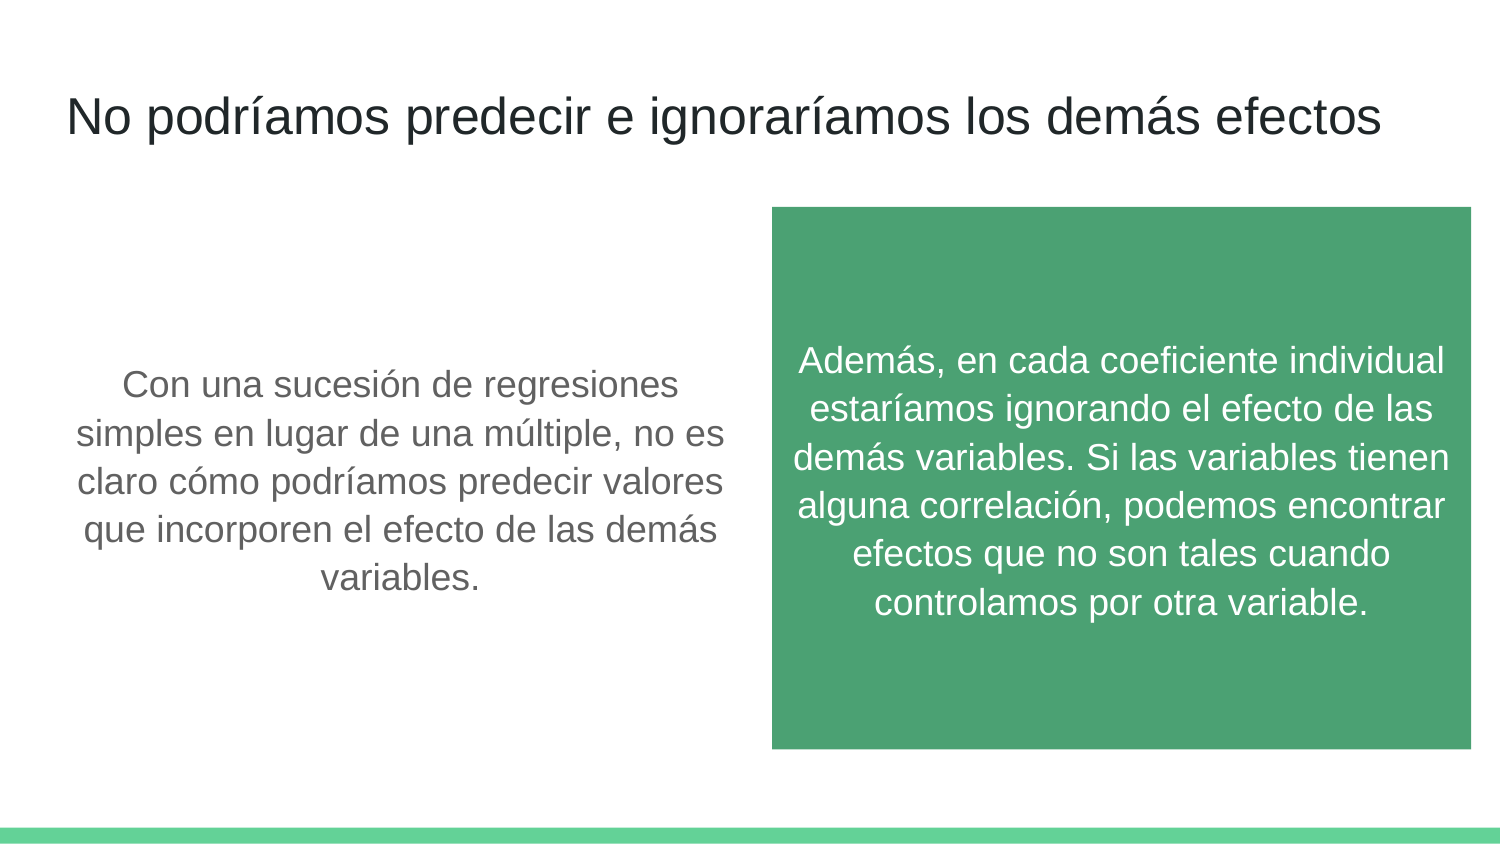

# No podríamos predecir e ignoraríamos los demás efectos
Con una sucesión de regresiones simples en lugar de una múltiple, no es claro cómo podríamos predecir valores que incorporen el efecto de las demás variables.
Además, en cada coeficiente individual estaríamos ignorando el efecto de las demás variables. Si las variables tienen alguna correlación, podemos encontrar efectos que no son tales cuando controlamos por otra variable.